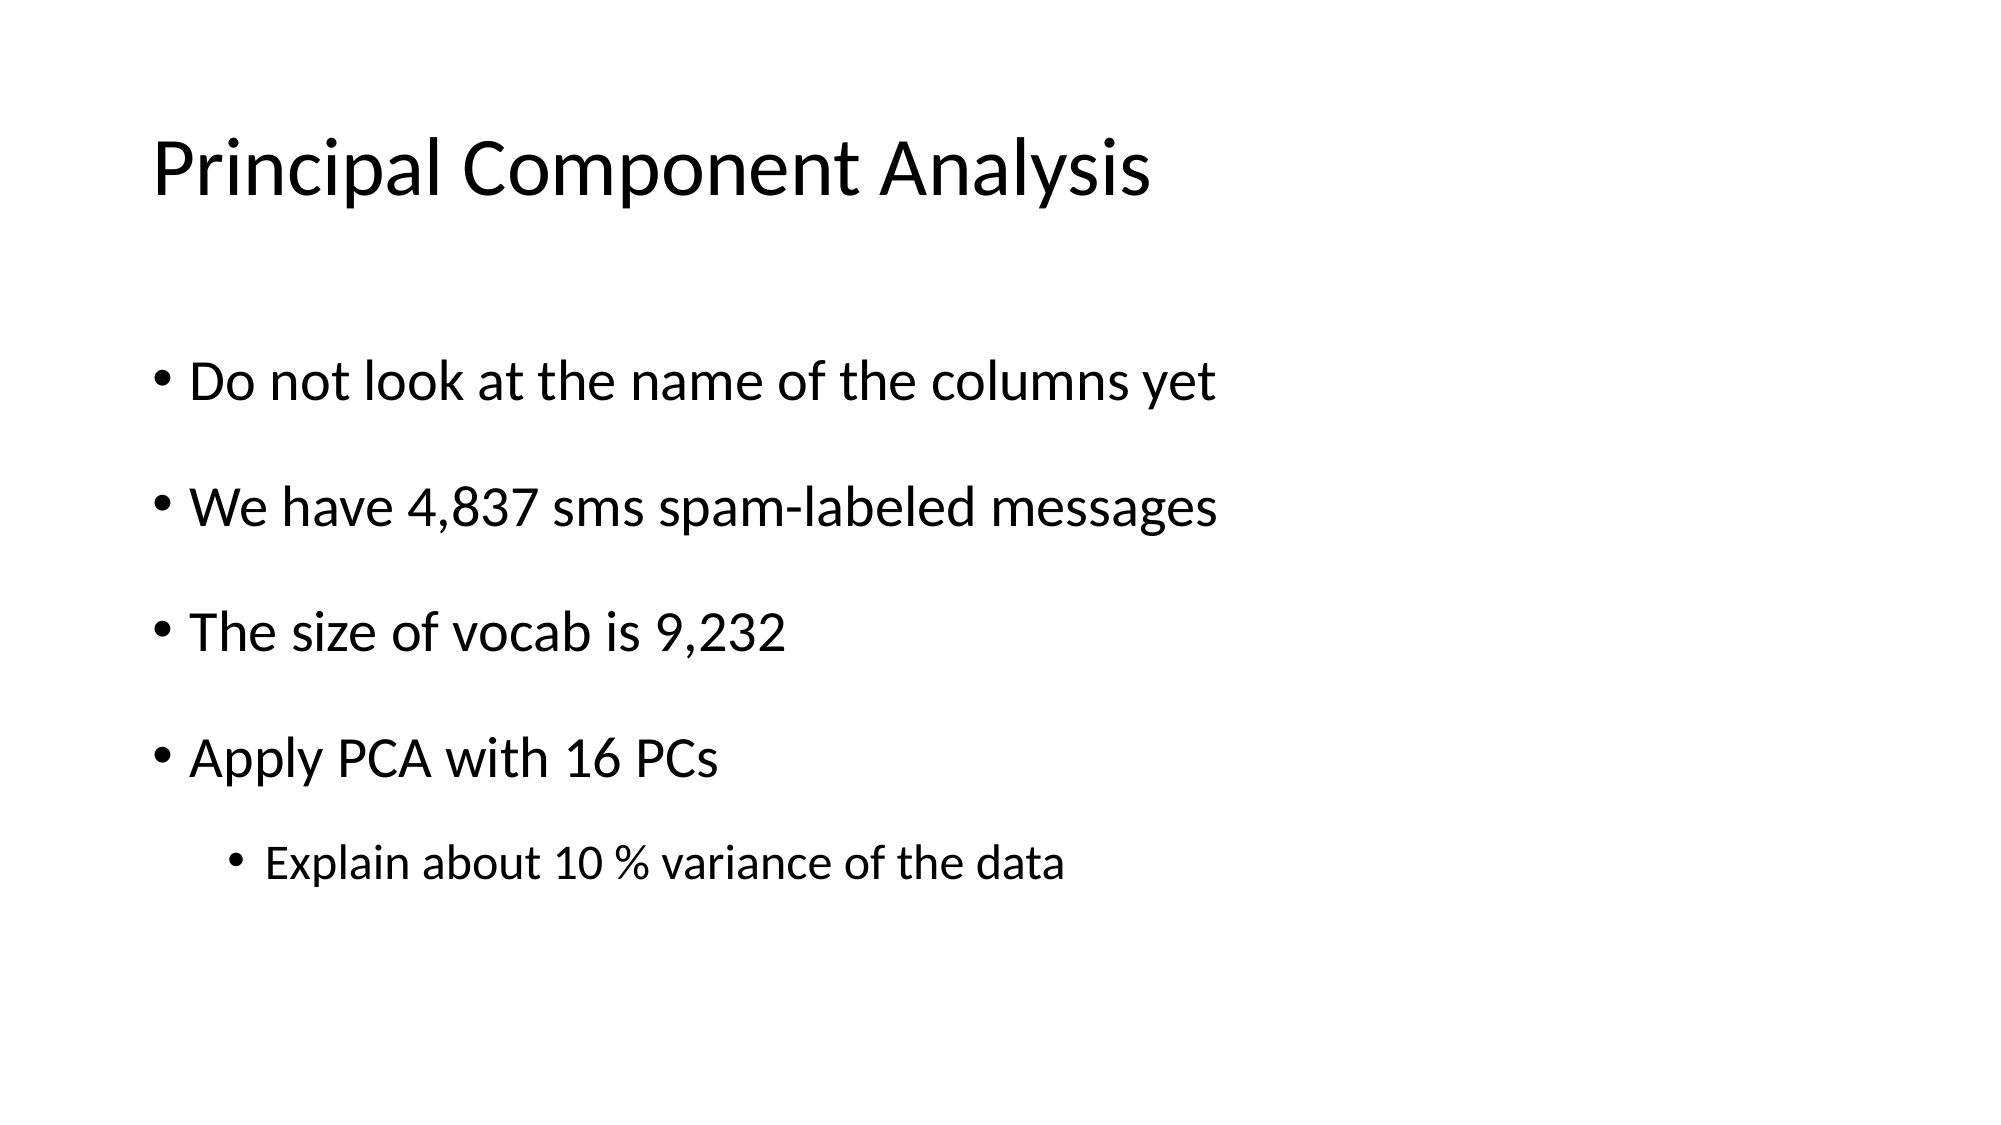

# Principal Component Analysis
Do not look at the name of the columns yet
We have 4,837 sms spam-labeled messages
The size of vocab is 9,232
Apply PCA with 16 PCs
Explain about 10 % variance of the data